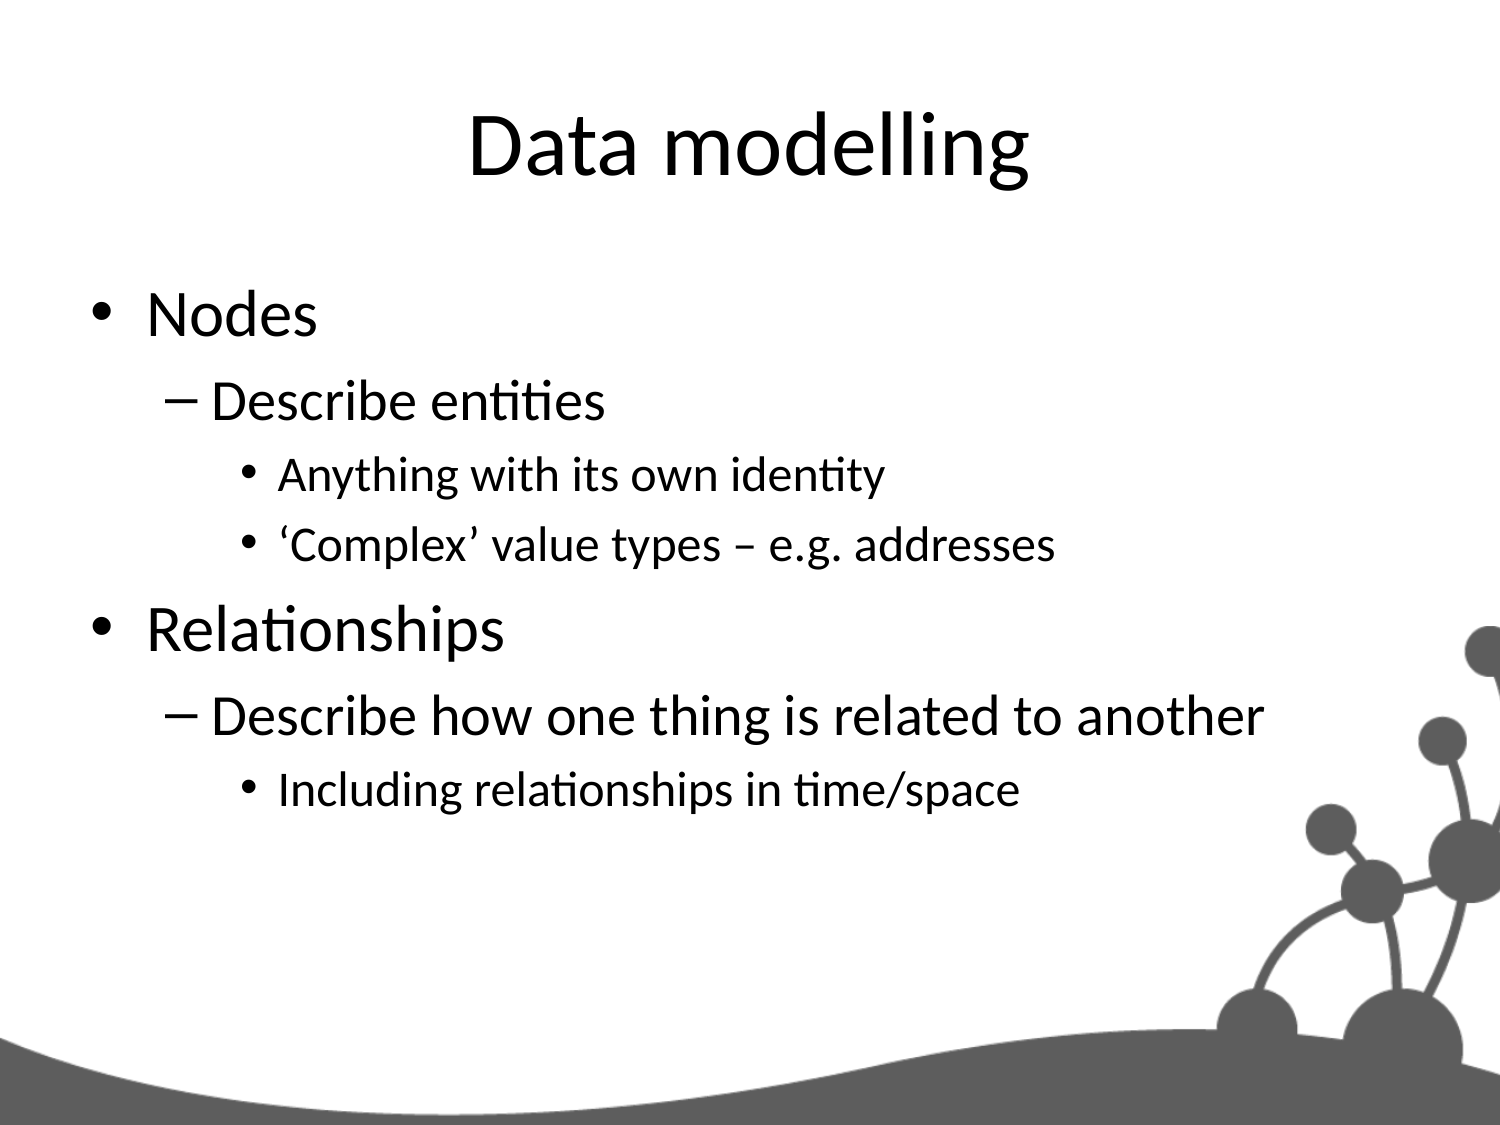

# Data modelling
Nodes
Describe entities
Anything with its own identity
‘Complex’ value types – e.g. addresses
Relationships
Describe how one thing is related to another
Including relationships in time/space